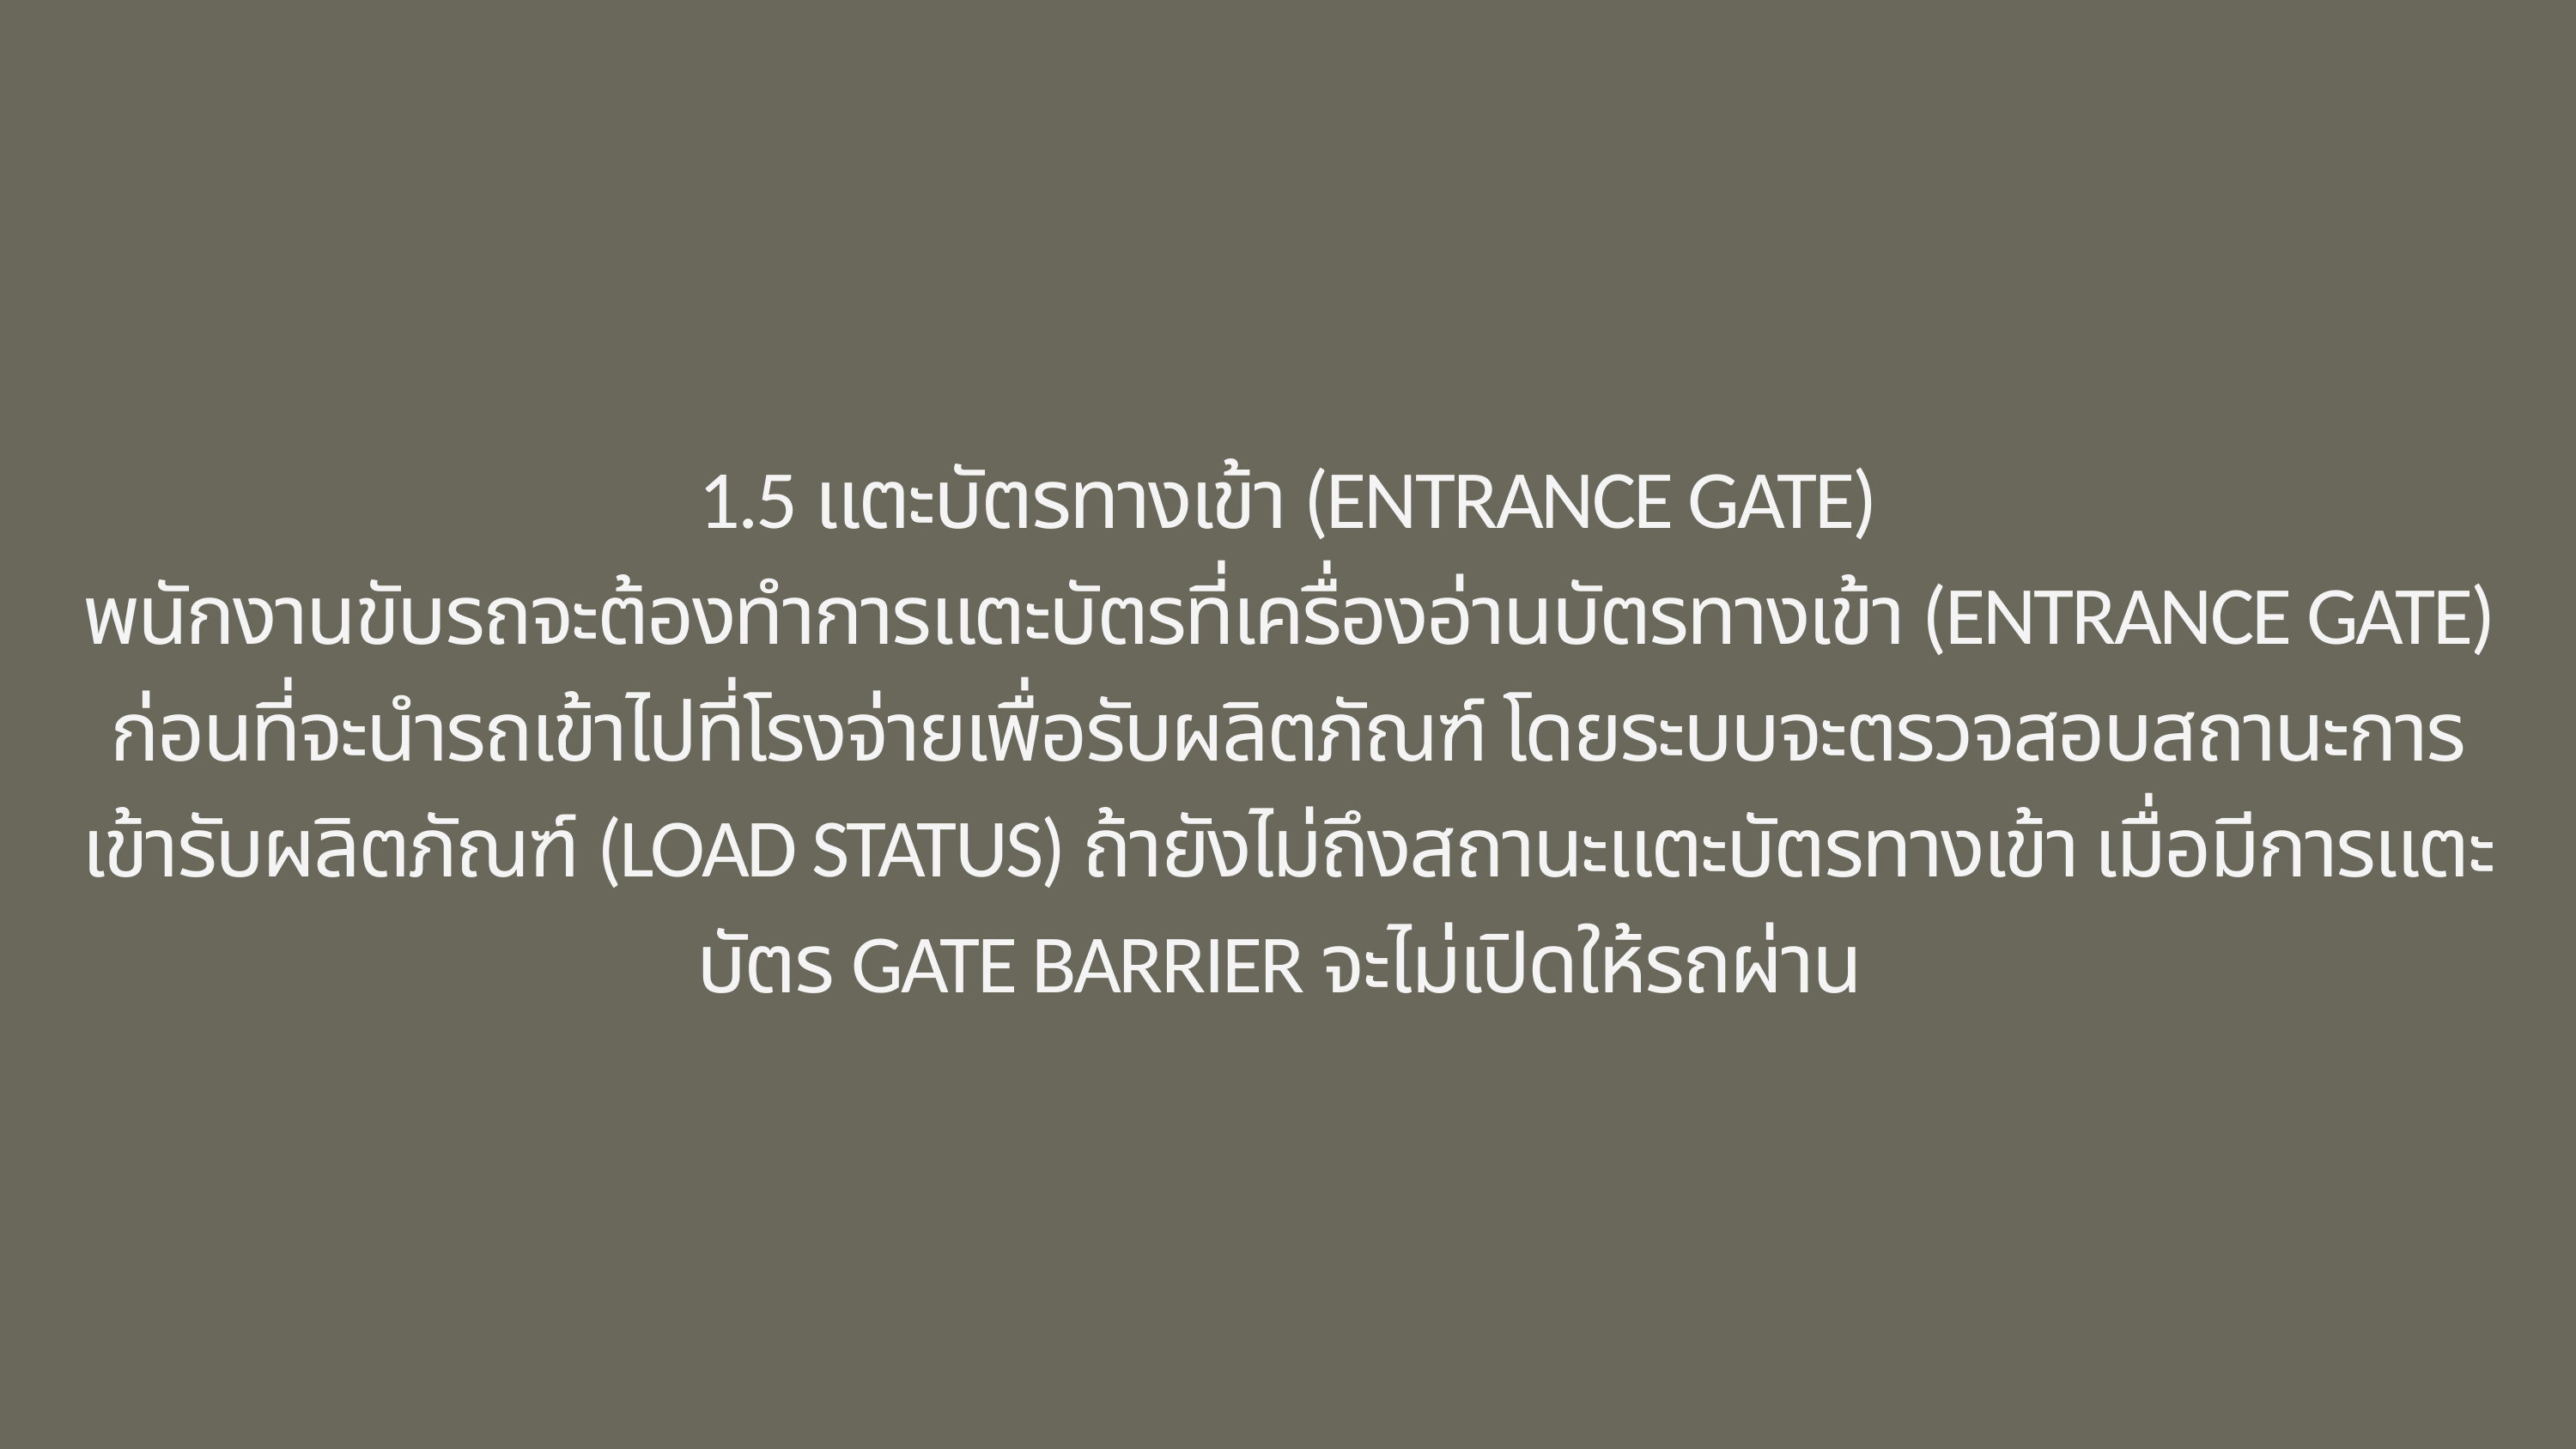

1.5 แตะบัตรทางเข้า (ENTRANCE GATE)
พนักงานขับรถจะต้องทำการแตะบัตรที่เครื่องอ่านบัตรทางเข้า (ENTRANCE GATE) ก่อนที่จะนำรถเข้าไปที่โรงจ่ายเพื่อรับผลิตภัณฑ์ โดยระบบจะตรวจสอบสถานะการเข้ารับผลิตภัณฑ์ (LOAD STATUS) ถ้ายังไม่ถึงสถานะแตะบัตรทางเข้า เมื่อมีการแตะบัตร GATE BARRIER จะไม่เปิดให้รถผ่าน